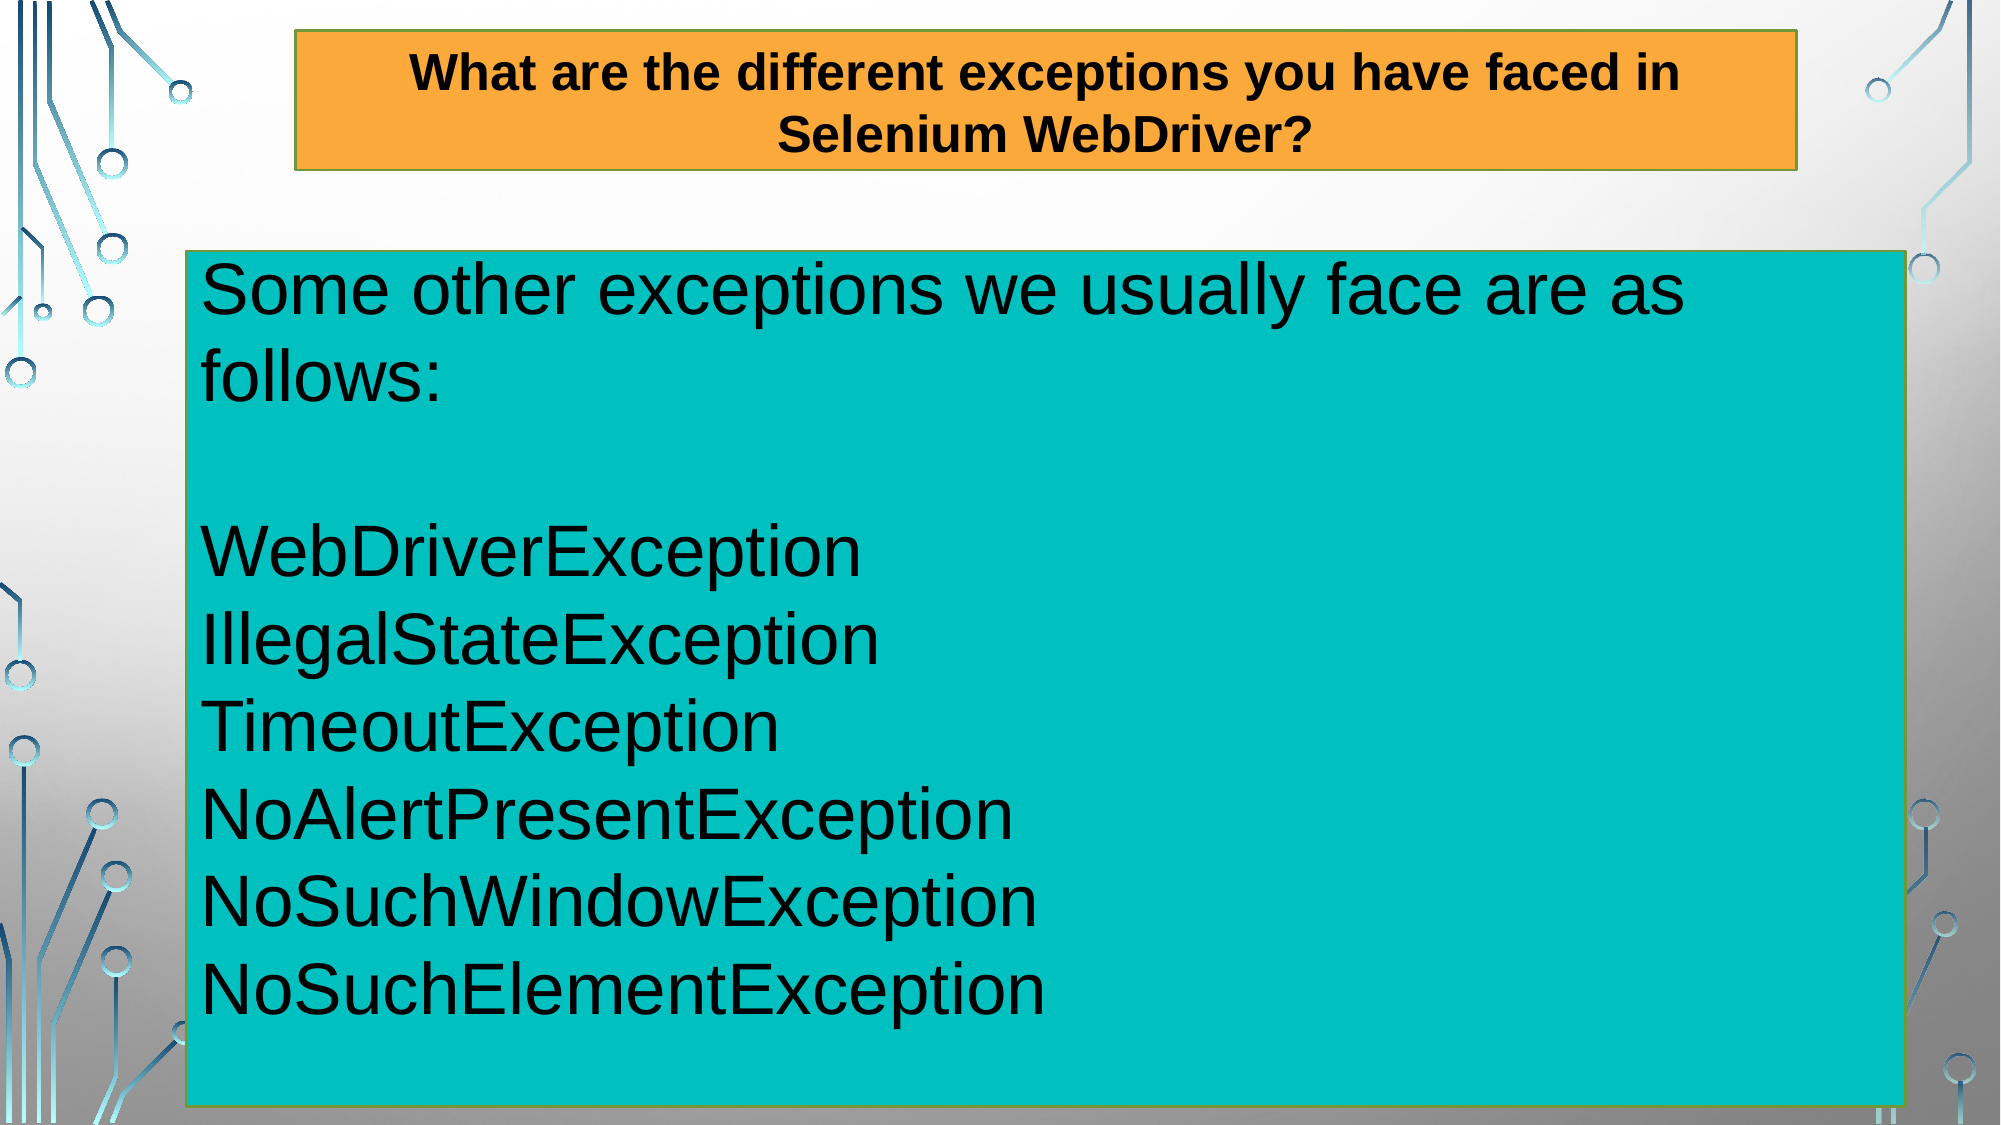

What are the different exceptions you have faced in Selenium WebDriver?
Some other exceptions we usually face are as follows:

WebDriverException
IllegalStateException
TimeoutException
NoAlertPresentException
NoSuchWindowException
NoSuchElementException